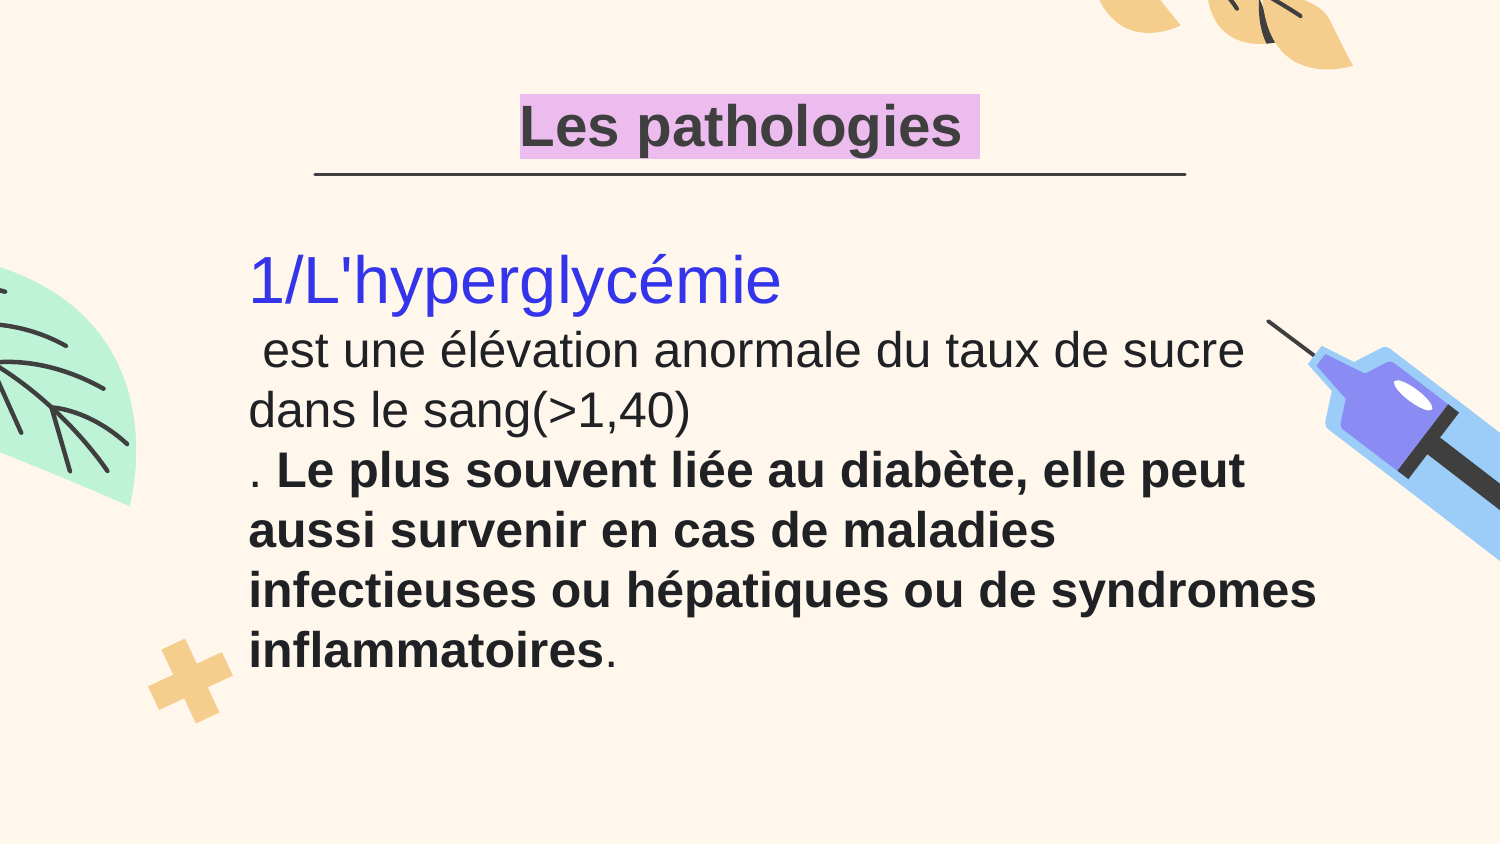

# Les pathologies
1/L'hyperglycémie
 est une élévation anormale du taux de sucre dans le sang(>1,40)
. Le plus souvent liée au diabète, elle peut aussi survenir en cas de maladies infectieuses ou hépatiques ou de syndromes inflammatoires.